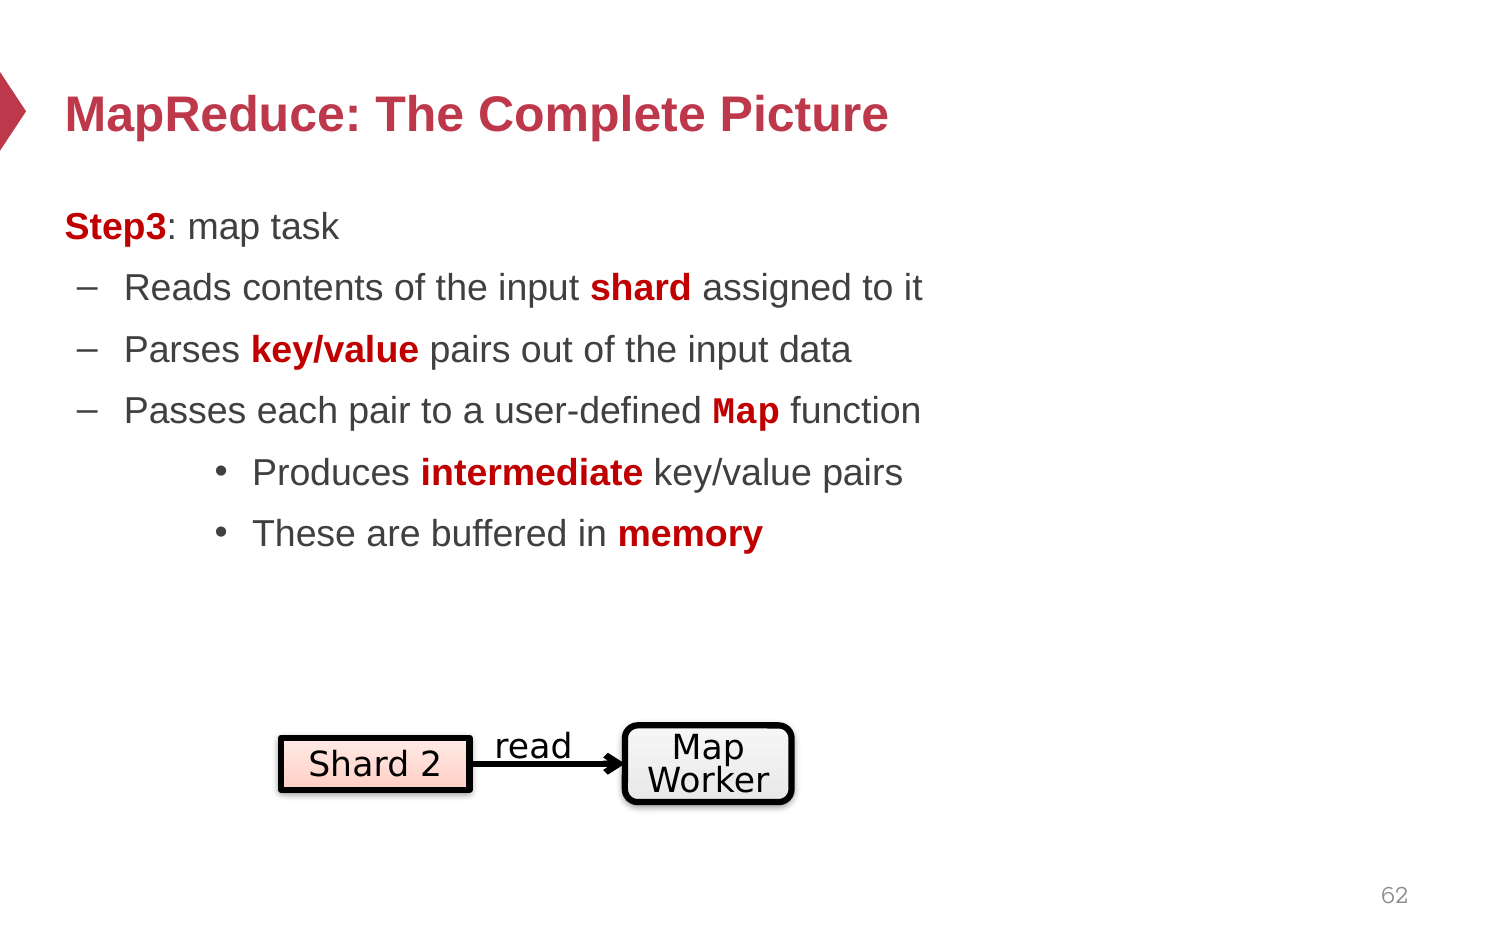

# MapReduce: The Complete Picture
Step3: map task
Reads contents of the input shard assigned to it
Parses key/value pairs out of the input data
Passes each pair to a user-defined Map function
Produces intermediate key/value pairs
These are buffered in memory
read
Map
Worker
Shard 2
62